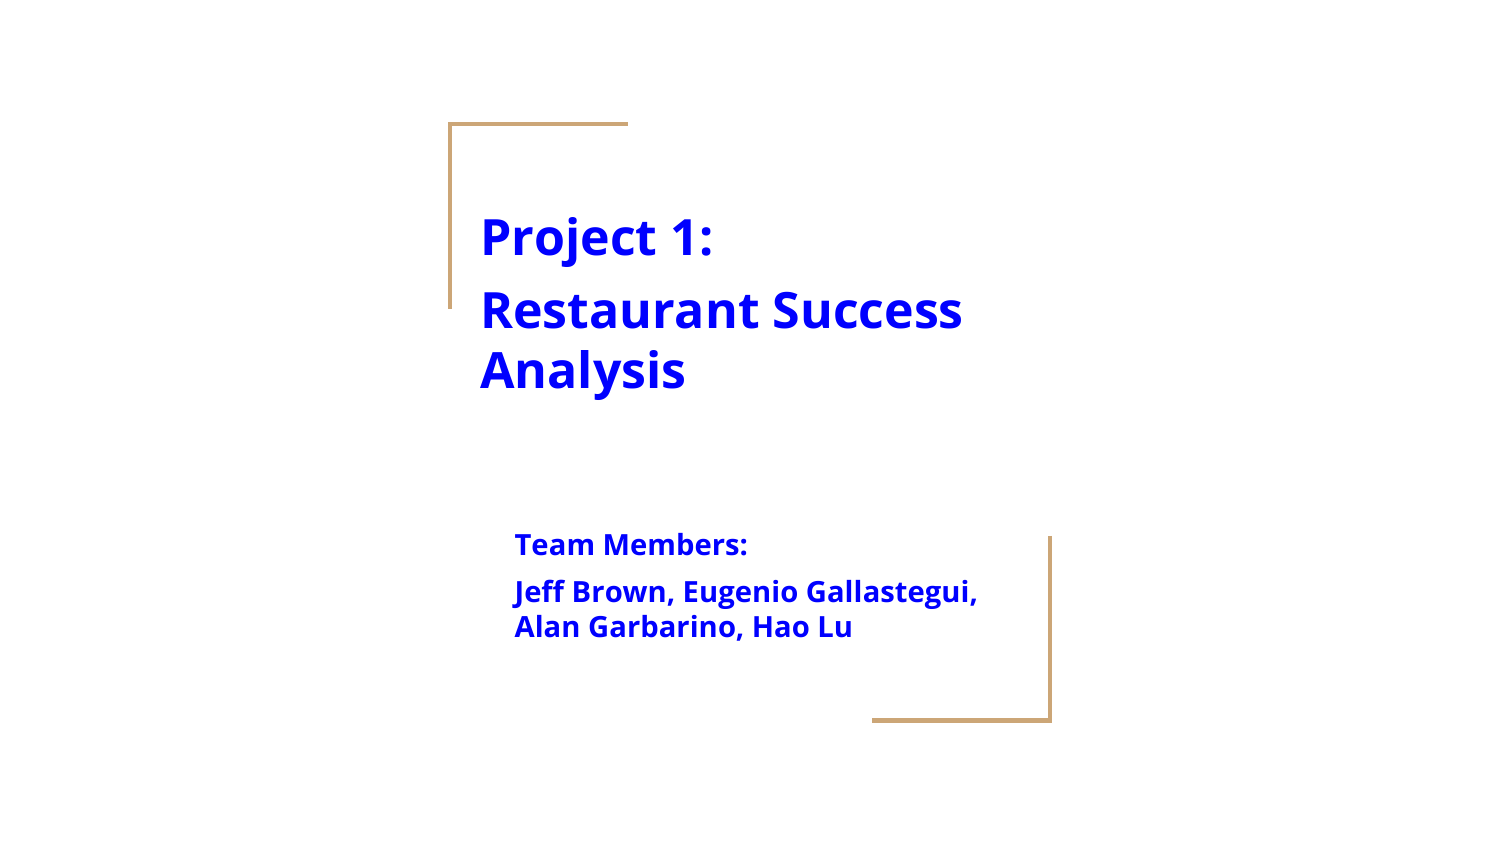

# Project 1:
Restaurant Success Analysis

Team Members:
Jeff Brown, Eugenio Gallastegui, Alan Garbarino, Hao Lu